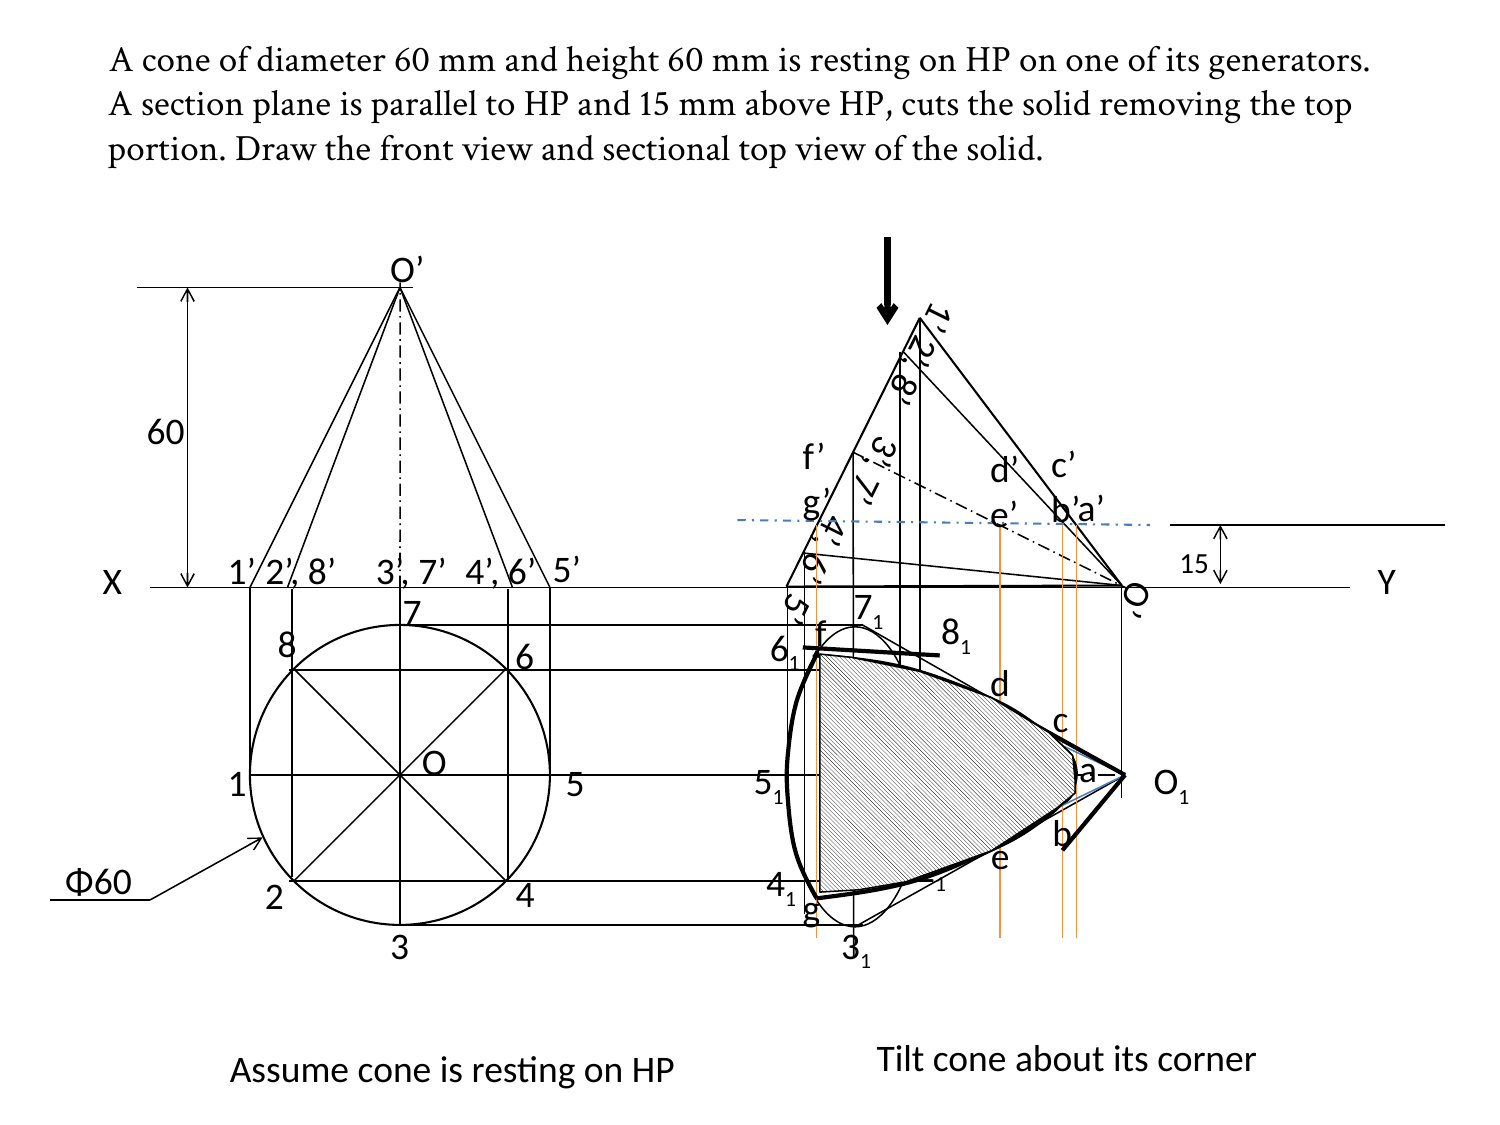

A cone of diameter 60 mm and height 60 mm is resting on HP on one of its generators.  A section plane is parallel to HP and 15 mm above HP, cuts the solid removing the top portion. Draw the front view and sectional top view of the solid.
O’
5’
1’
2’, 8’
3’, 7’
4’, 6’
60
O’
3’, 7’
5’
1’
2’, 8’
4’, 6’
f’
g’
c’
b’
d’
e’
a’
15
X
Y
71
81
61
11
51
21
41
31
O1
7
8
6
1
5
4
2
3
f
d
c
a
b
e
g

O
Φ60
Tilt cone about its corner
Assume cone is resting on HP